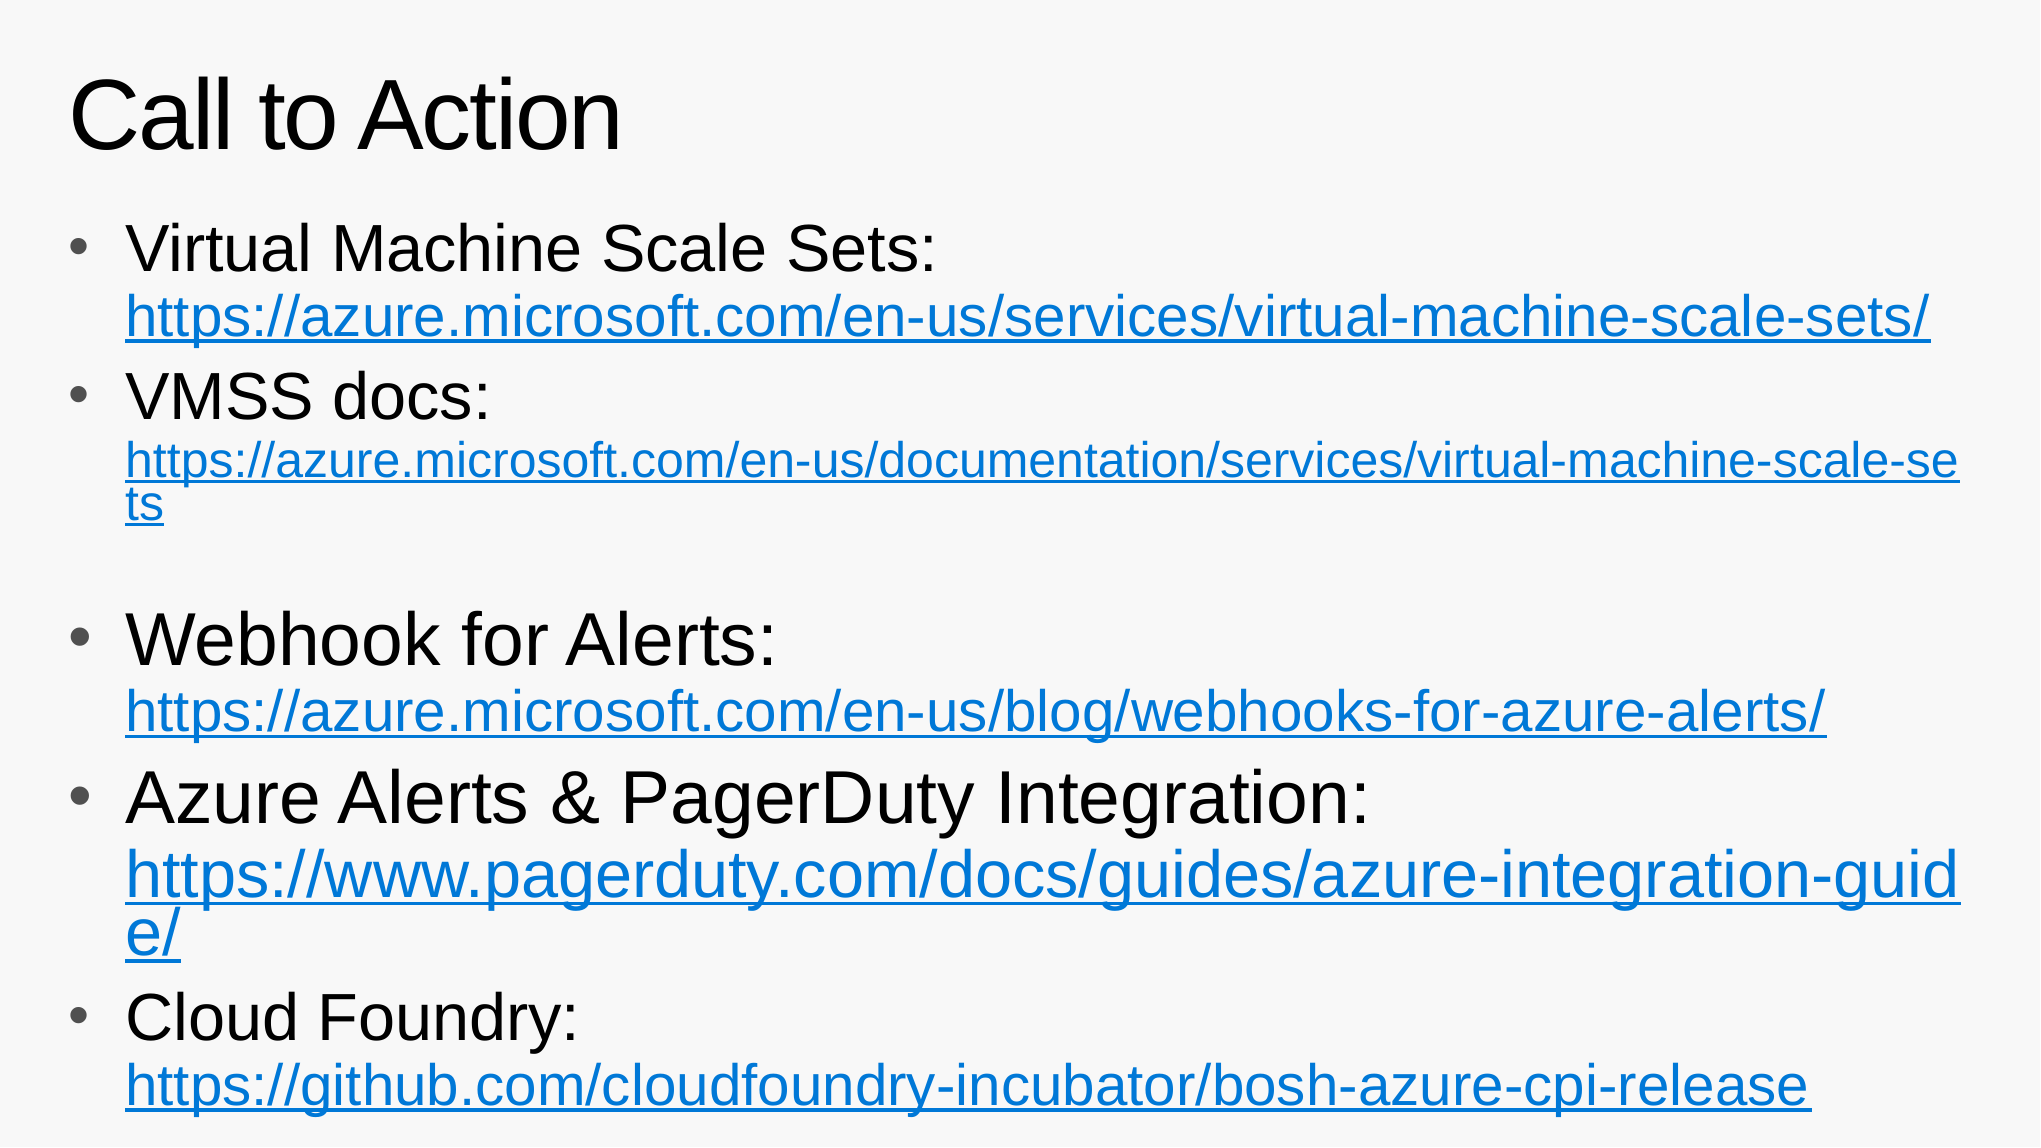

# Call to Action
Virtual Machine Scale Sets:
https://azure.microsoft.com/en-us/services/virtual-machine-scale-sets/
VMSS docs:
https://azure.microsoft.com/en-us/documentation/services/virtual-machine-scale-sets
Webhook for Alerts:
https://azure.microsoft.com/en-us/blog/webhooks-for-azure-alerts/ ​
Azure Alerts & PagerDuty Integration: https://www.pagerduty.com/docs/guides/azure-integration-guide/
Cloud Foundry:
https://github.com/cloudfoundry-incubator/bosh-azure-cpi-release